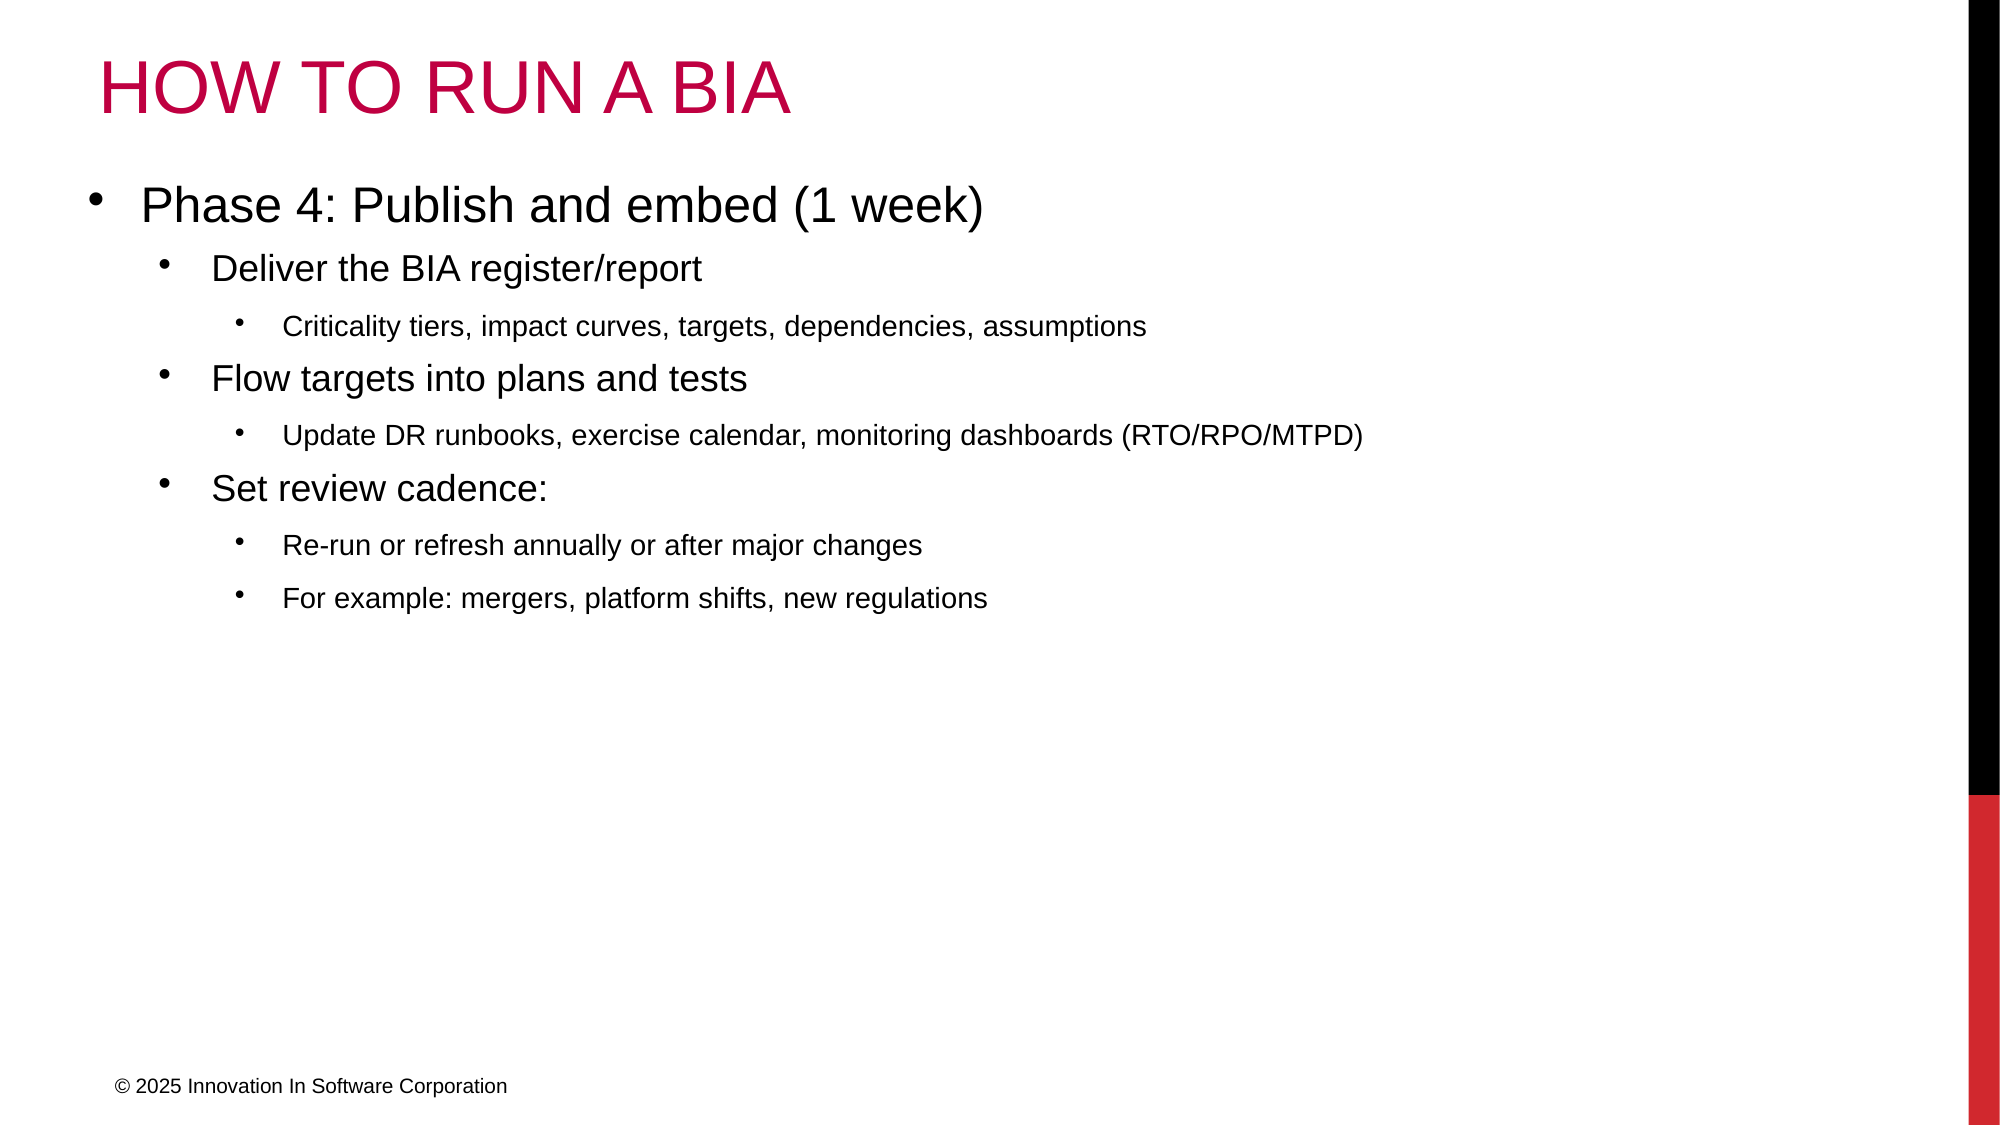

# How to run a BIA
Phase 4: Publish and embed (1 week)
Deliver the BIA register/report
Criticality tiers, impact curves, targets, dependencies, assumptions
Flow targets into plans and tests
Update DR runbooks, exercise calendar, monitoring dashboards (RTO/RPO/MTPD)
Set review cadence:
Re-run or refresh annually or after major changes
For example: mergers, platform shifts, new regulations
© 2025 Innovation In Software Corporation